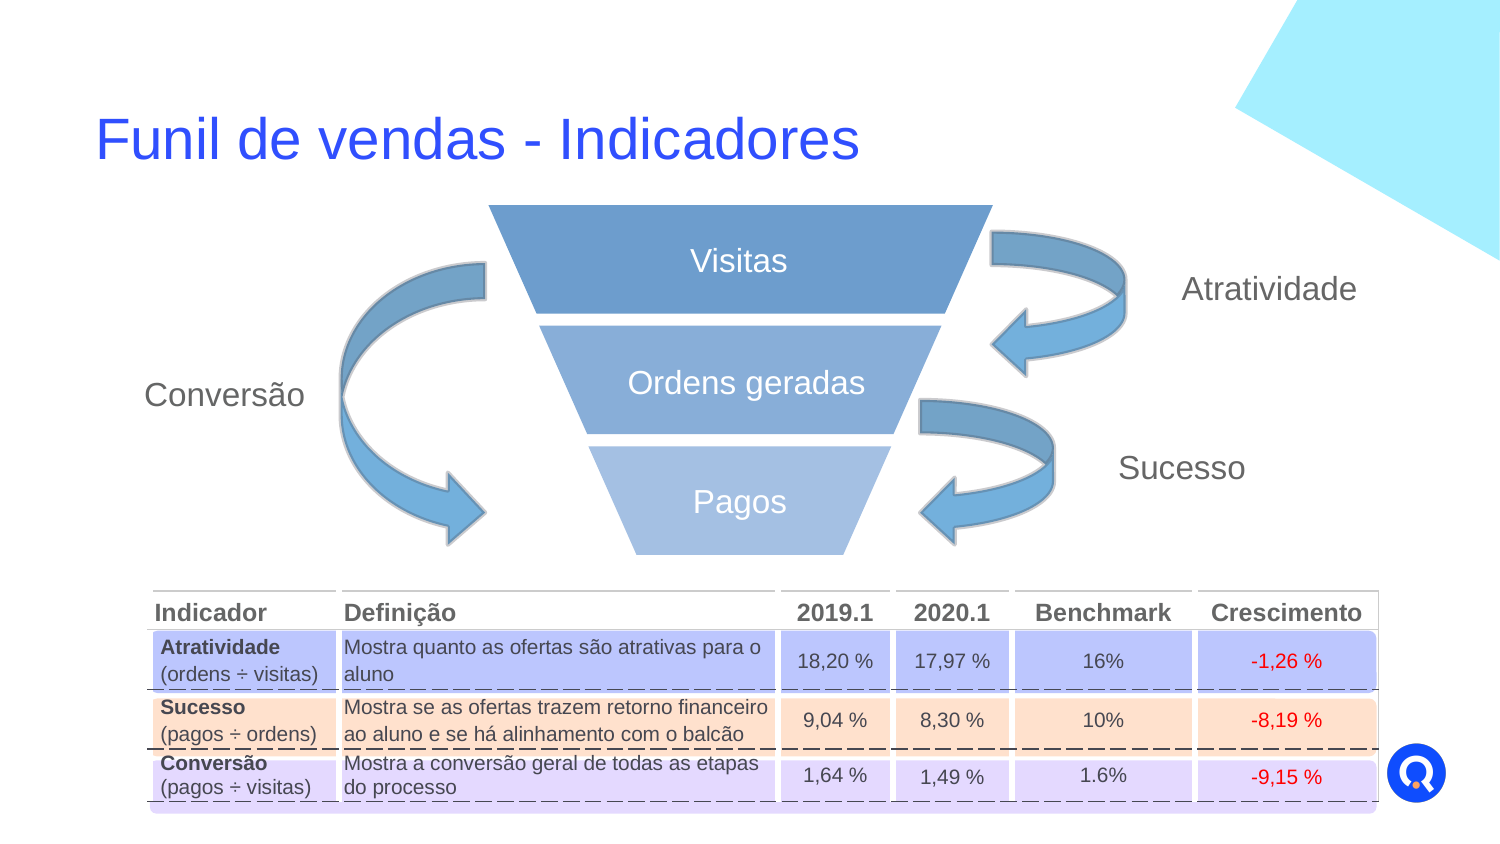

# Funil de vendas - Indicadores

Visitas

Atratividade

Conversão
Ordens geradas

Sucesso

Pagos
| Indicador | Definição | 2019.1 | 2020.1 | Benchmark | Crescimento |
| --- | --- | --- | --- | --- | --- |
| Atratividade (ordens ÷ visitas) | Mostra quanto as ofertas são atrativas para o aluno | 18,20 % | 17,97 % | 16% | -1,26 % |
| Sucesso (pagos ÷ ordens) | Mostra se as ofertas trazem retorno financeiro ao aluno e se há alinhamento com o balcão | 9,04 % | 8,30 % | 10% | -8,19 % |
| Conversão (pagos ÷ visitas) | Mostra a conversão geral de todas as etapas do processo | 1,64 % | 1,49 % | 1.6% | -9,15 % |